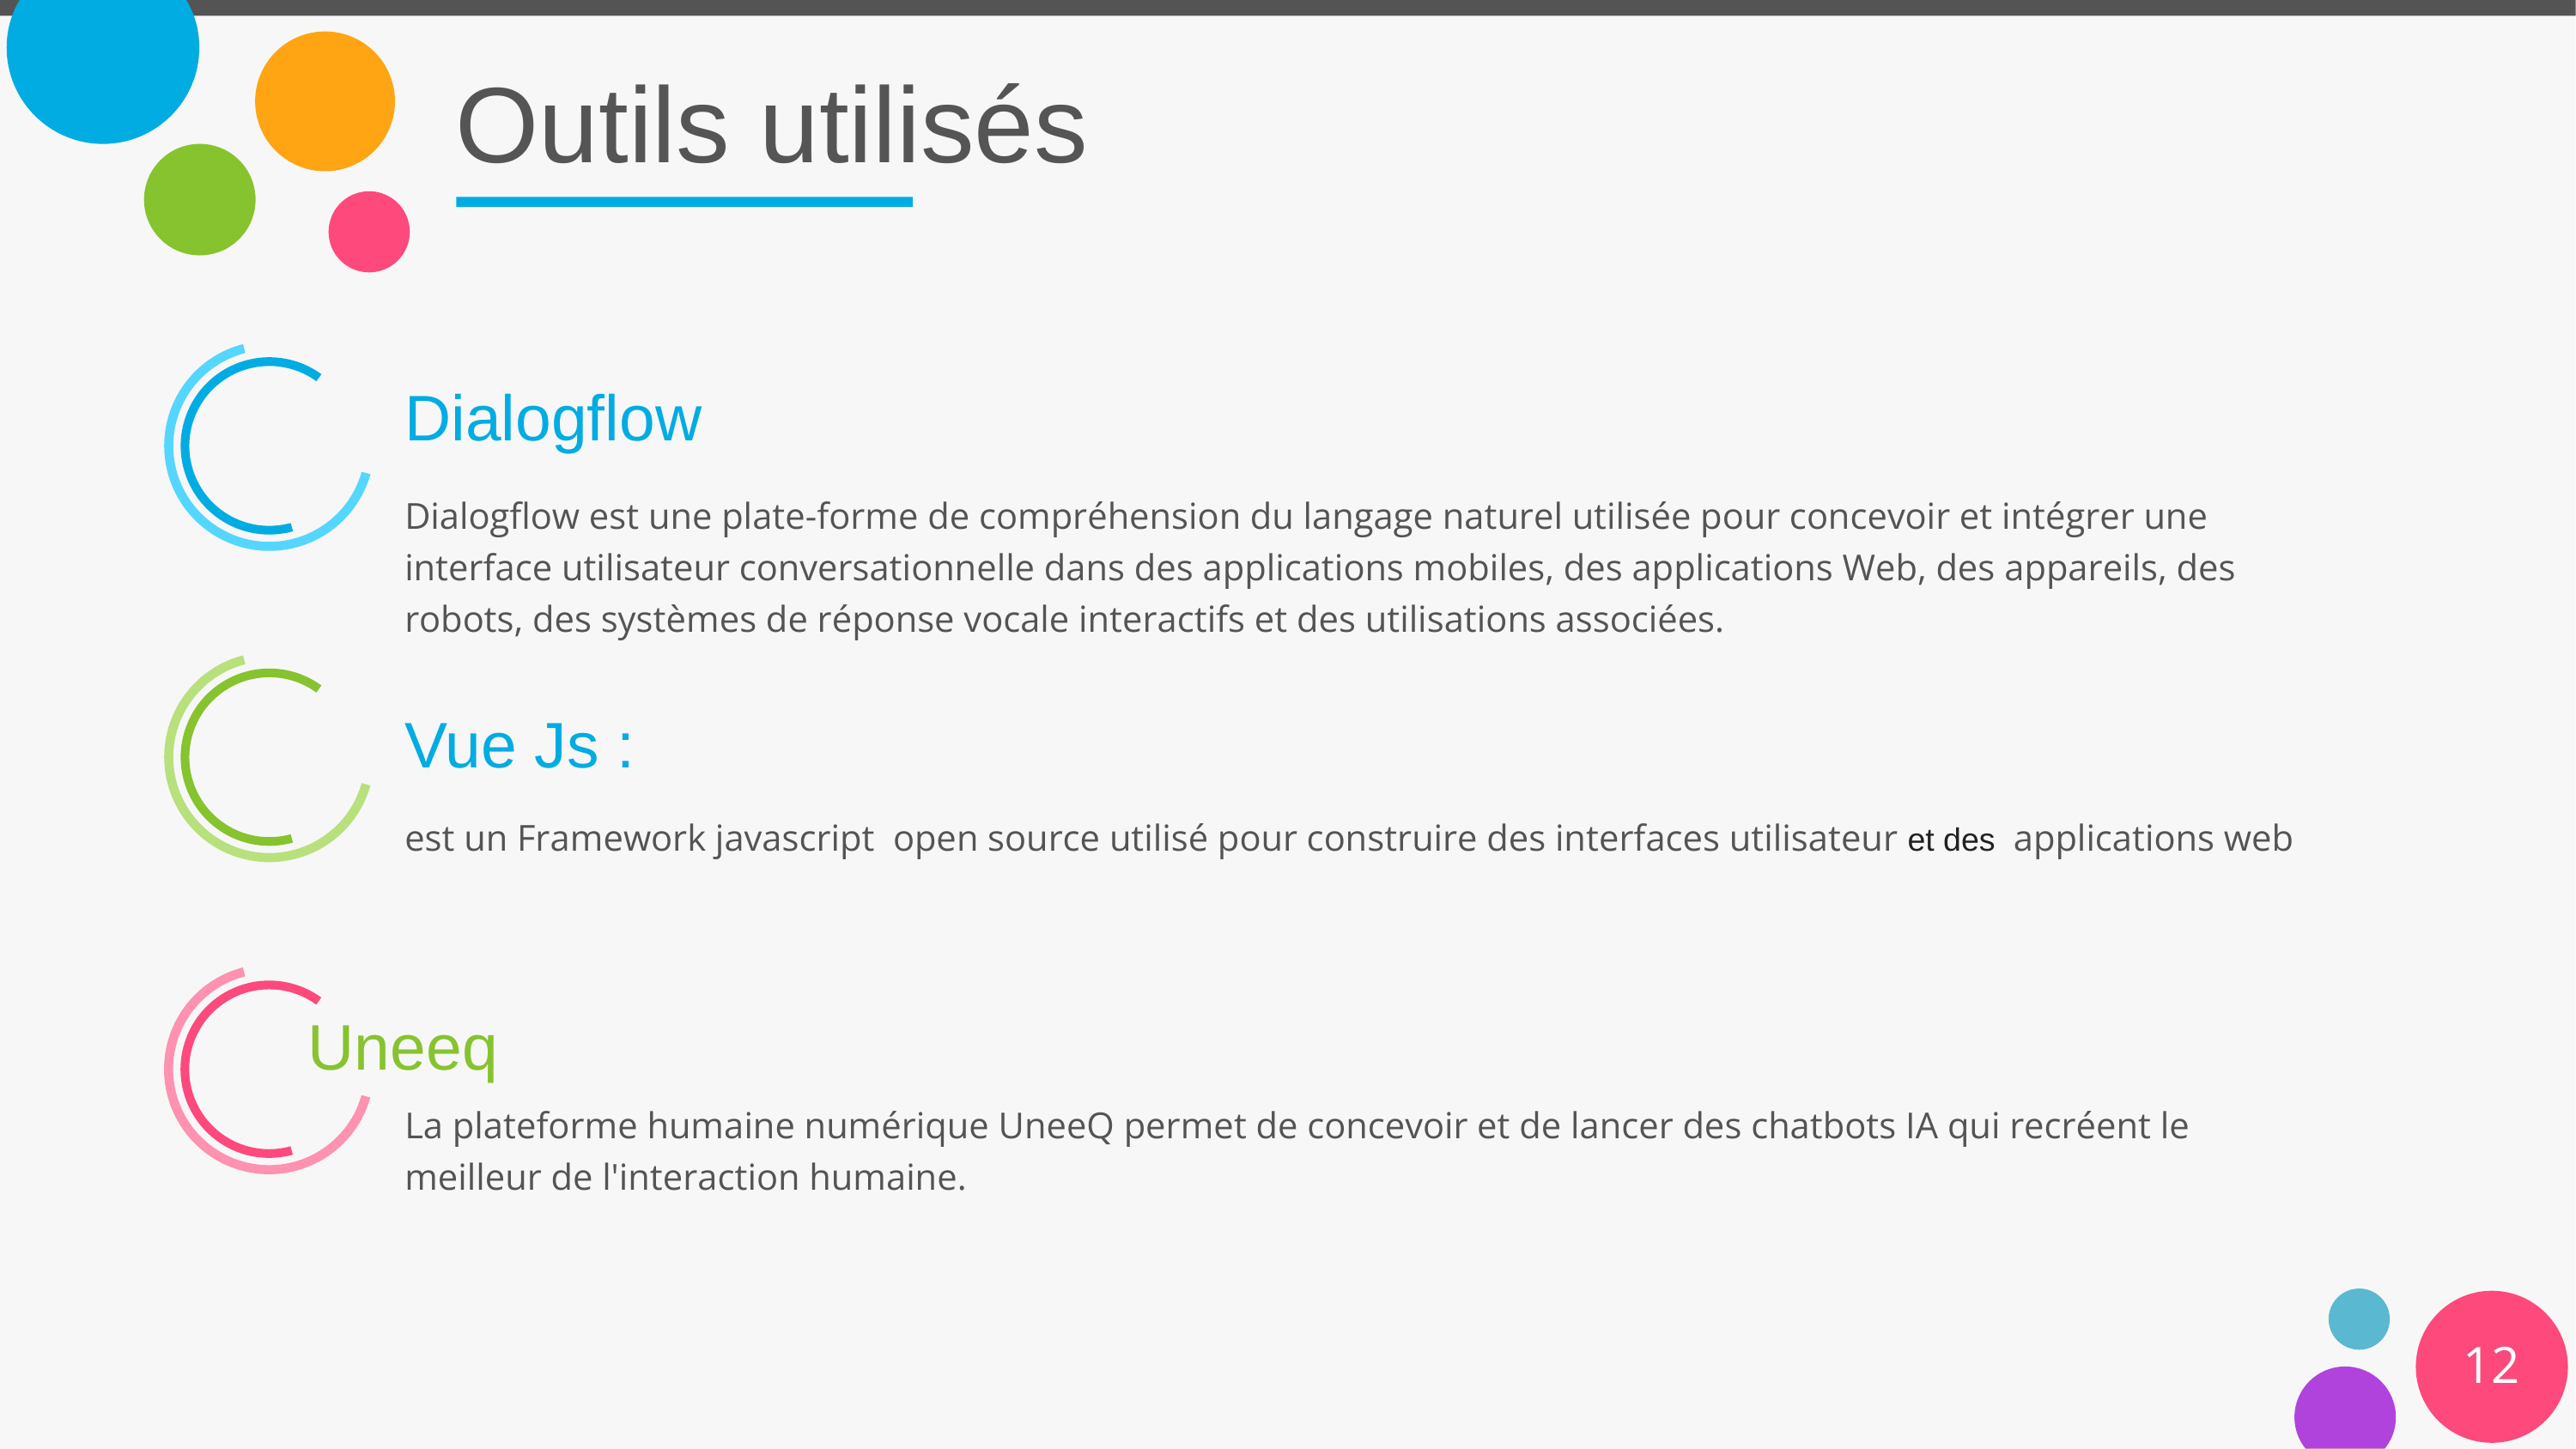

# Outils utilisés
Dialogflow
Dialogflow est une plate-forme de compréhension du langage naturel utilisée pour concevoir et intégrer une interface utilisateur conversationnelle dans des applications mobiles, des applications Web, des appareils, des robots, des systèmes de réponse vocale interactifs et des utilisations associées.
Vue Js :
est un Framework javascript  open source utilisé pour construire des interfaces utilisateur et des  applications web
Uneeq
La plateforme humaine numérique UneeQ permet de concevoir et de lancer des chatbots IA qui recréent le meilleur de l'interaction humaine.
12